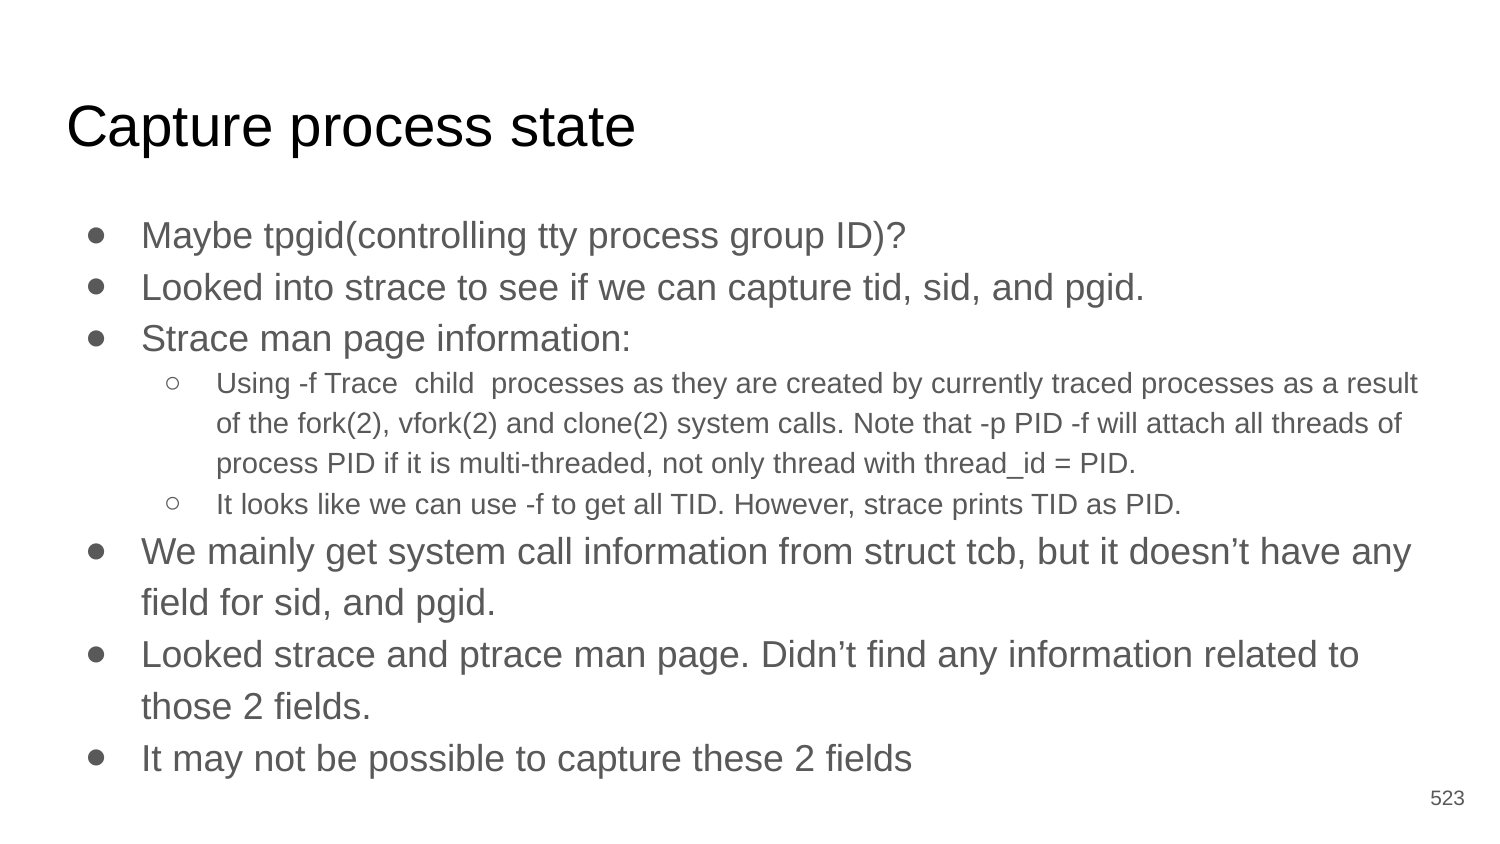

# Capture process state
Maybe tpgid(controlling tty process group ID)?
Looked into strace to see if we can capture tid, sid, and pgid.
Strace man page information:
Using -f Trace  child  processes as they are created by currently traced processes as a result of the fork(2), vfork(2) and clone(2) system calls. Note that -p PID -f will attach all threads of process PID if it is multi-threaded, not only thread with thread_id = PID.
It looks like we can use -f to get all TID. However, strace prints TID as PID.
We mainly get system call information from struct tcb, but it doesn’t have any field for sid, and pgid.
Looked strace and ptrace man page. Didn’t find any information related to those 2 fields.
It may not be possible to capture these 2 fields
523